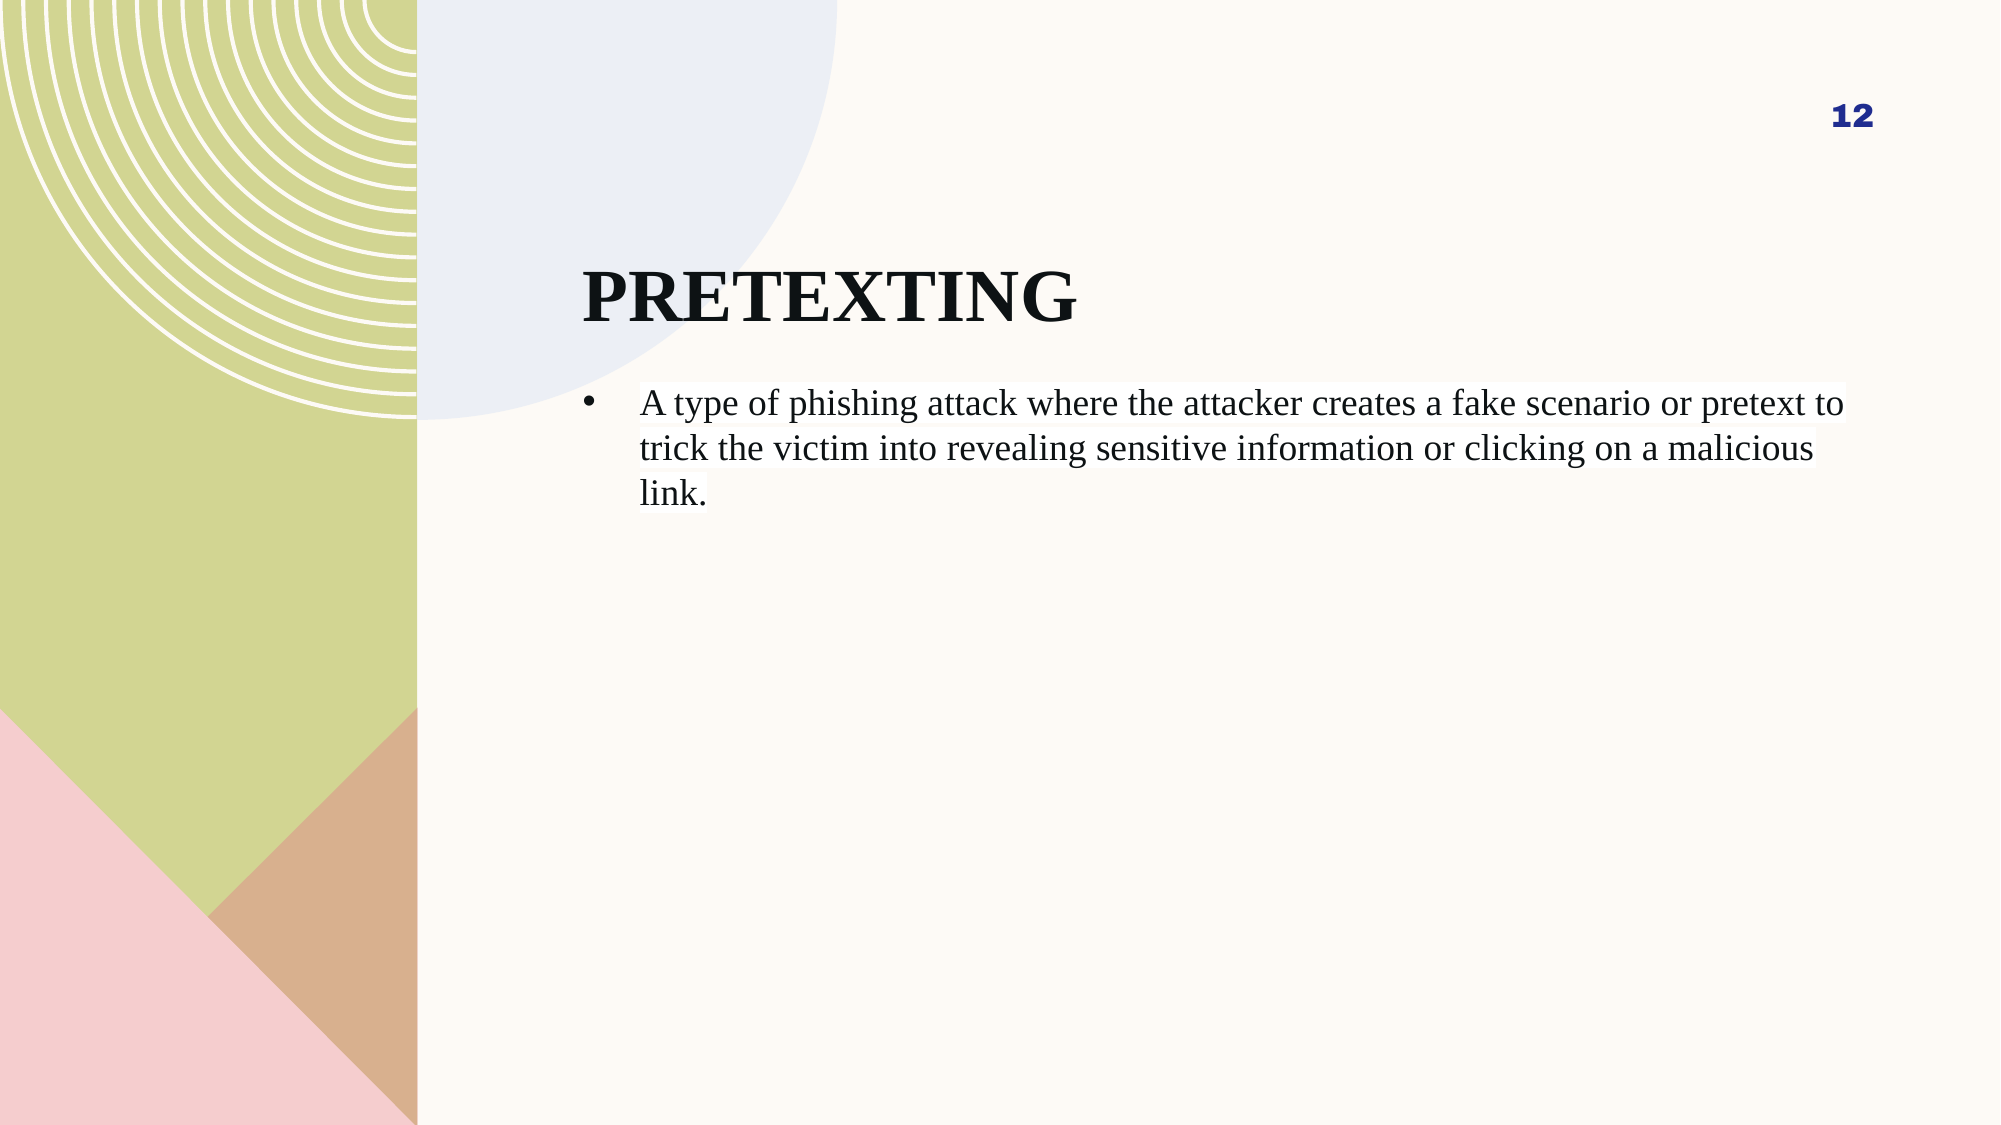

12
# PRETEXTING
A type of phishing attack where the attacker creates a fake scenario or pretext to trick the victim into revealing sensitive information or clicking on a malicious link.